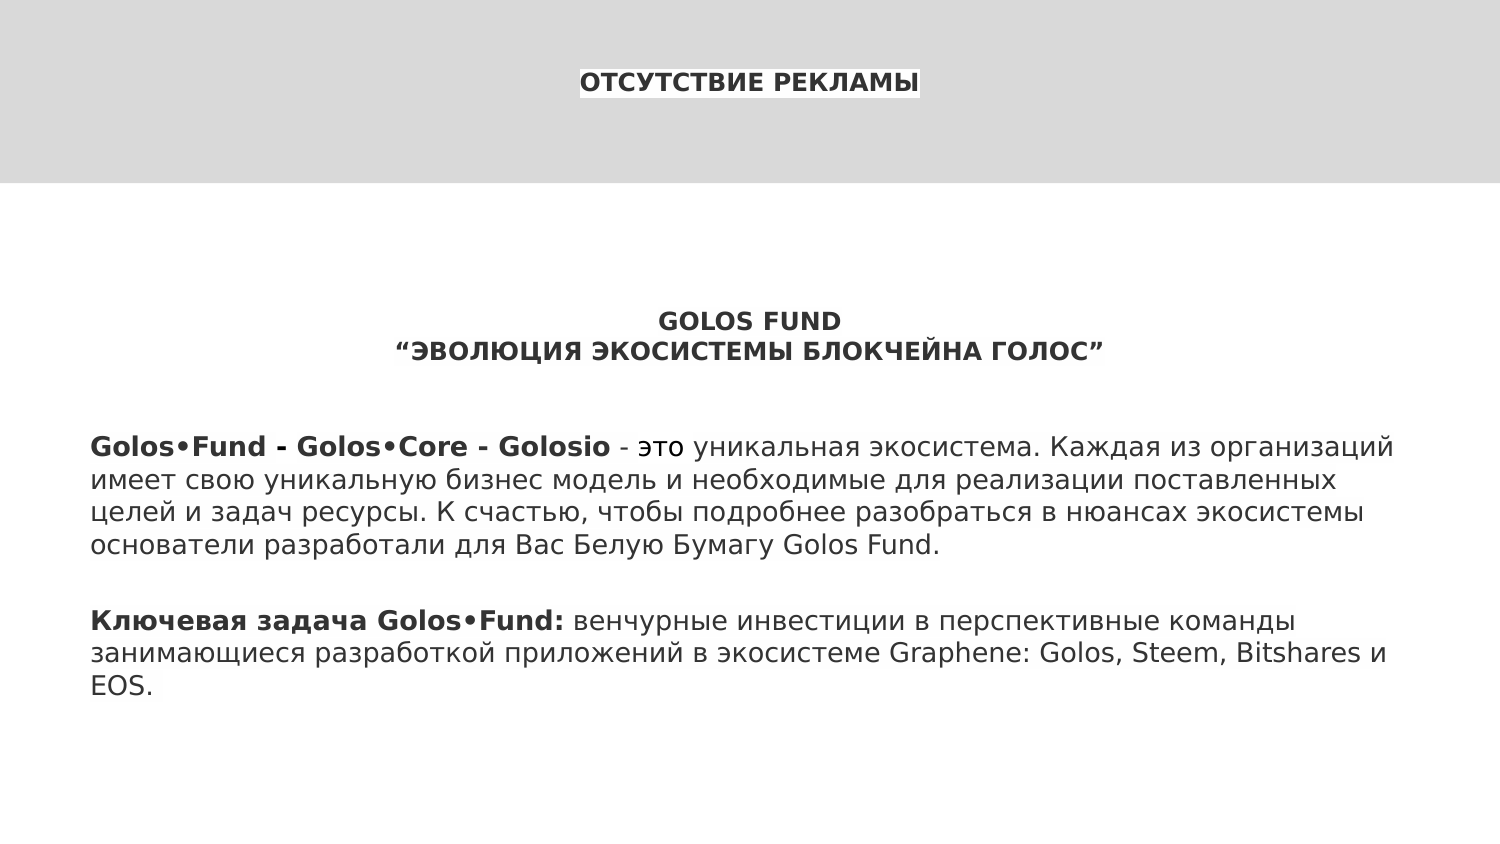

ОТСУТСТВИЕ РЕКЛАМЫ
# GOLOS FUND
“ЭВОЛЮЦИЯ ЭКОСИСТЕМЫ БЛОКЧЕЙНА ГОЛОС”

Golos•Fund - Golos•Сore - Golosio - это уникальная экосистема. Каждая из организаций имеет свою уникальную бизнес модель и необходимые для реализации поставленных целей и задач ресурсы. К счастью, чтобы подробнее разобраться в нюансах экосистемы основатели разработали для Вас Белую Бумагу Golos Fund.

Ключевая задача Golos•Fund: венчурные инвестиции в перспективные команды занимающиеся разработкой приложений в экосистеме Graphene: Golos, Steem, Bitshares и EOS.